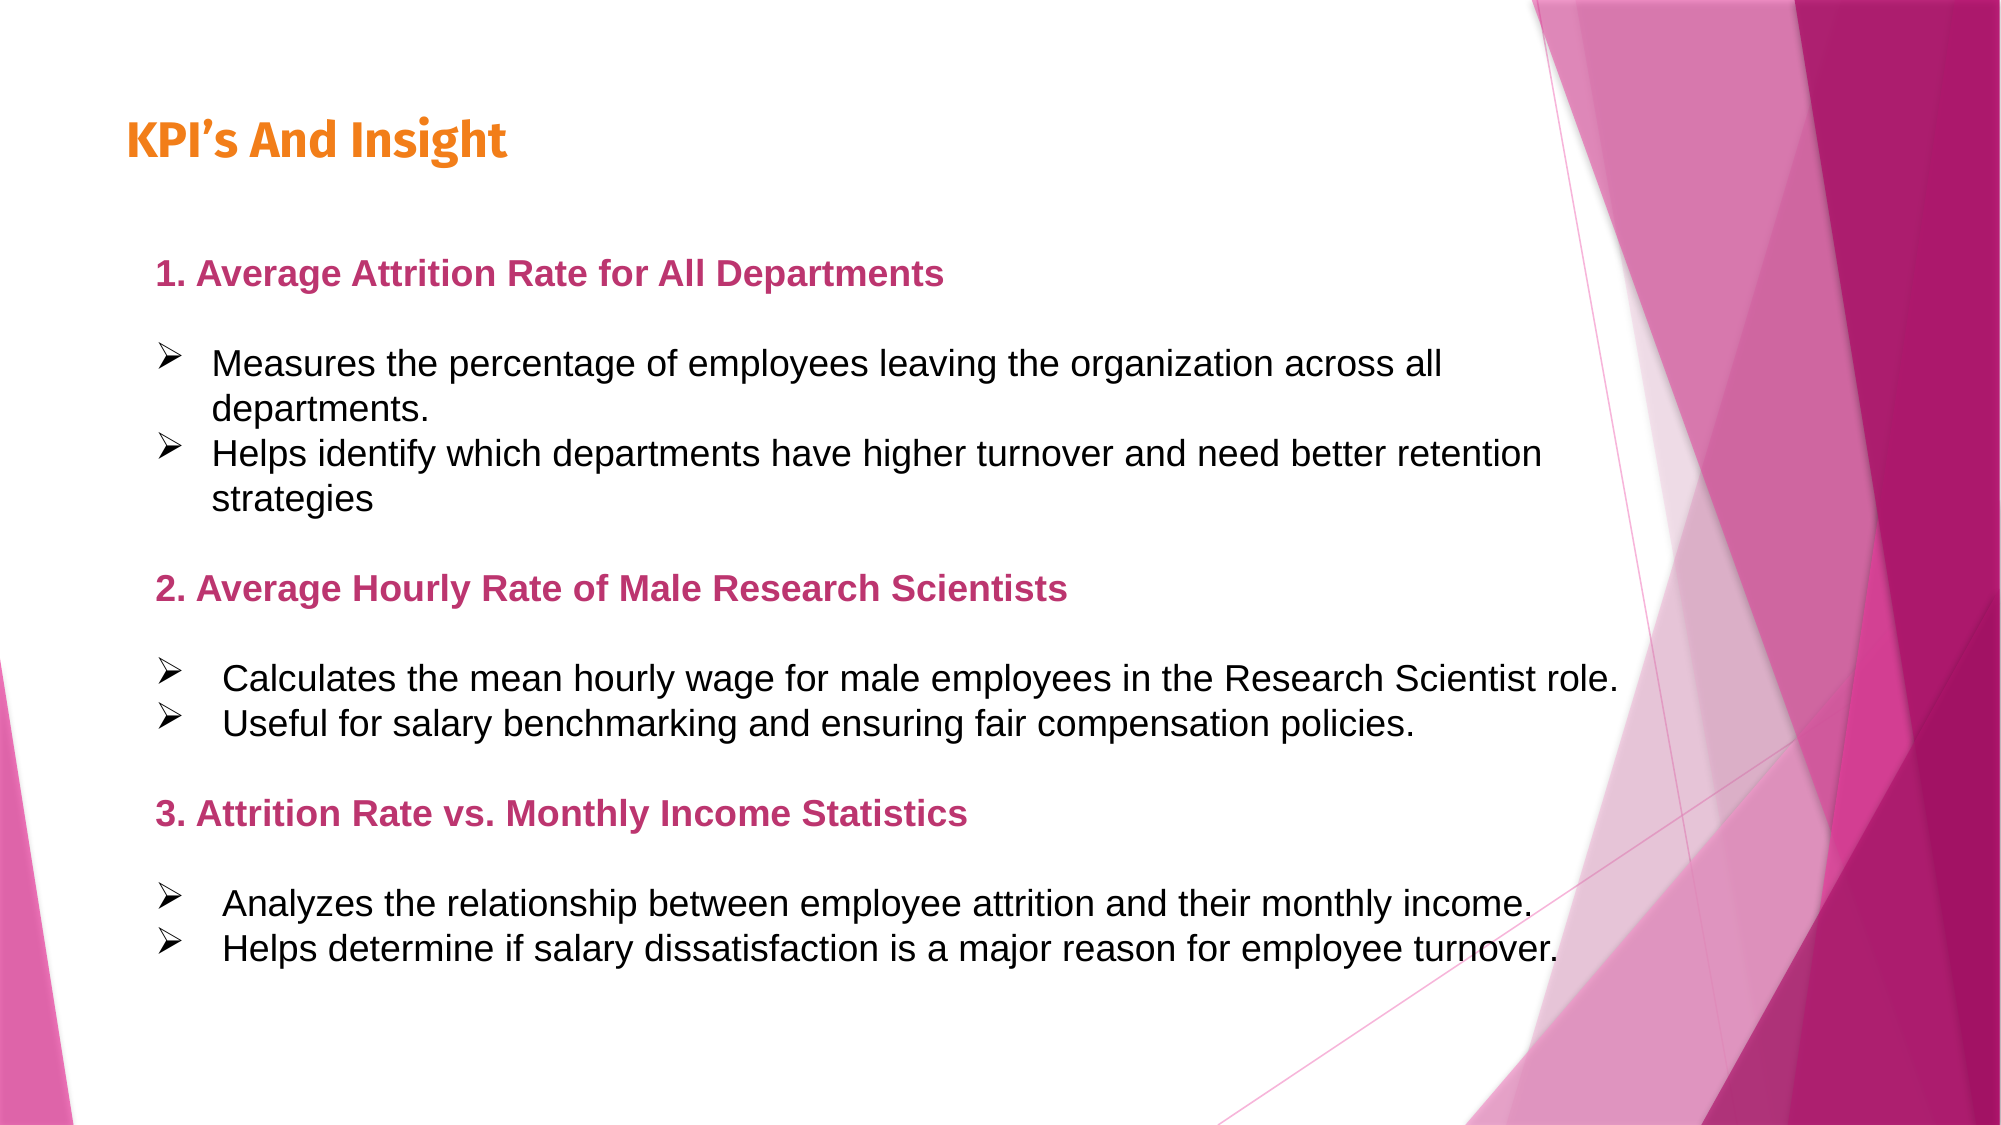

# KPI’s And Insight
1. Average Attrition Rate for All Departments

Measures the percentage of employees leaving the organization across all   departments.
Helps identify which departments have higher turnover and need better retention strategies

2. Average Hourly Rate of Male Research Scientists

 Calculates the mean hourly wage for male employees in the Research Scientist role.
 Useful for salary benchmarking and ensuring fair compensation policies.

3. Attrition Rate vs. Monthly Income Statistics

 Analyzes the relationship between employee attrition and their monthly income.
 Helps determine if salary dissatisfaction is a major reason for employee turnover.